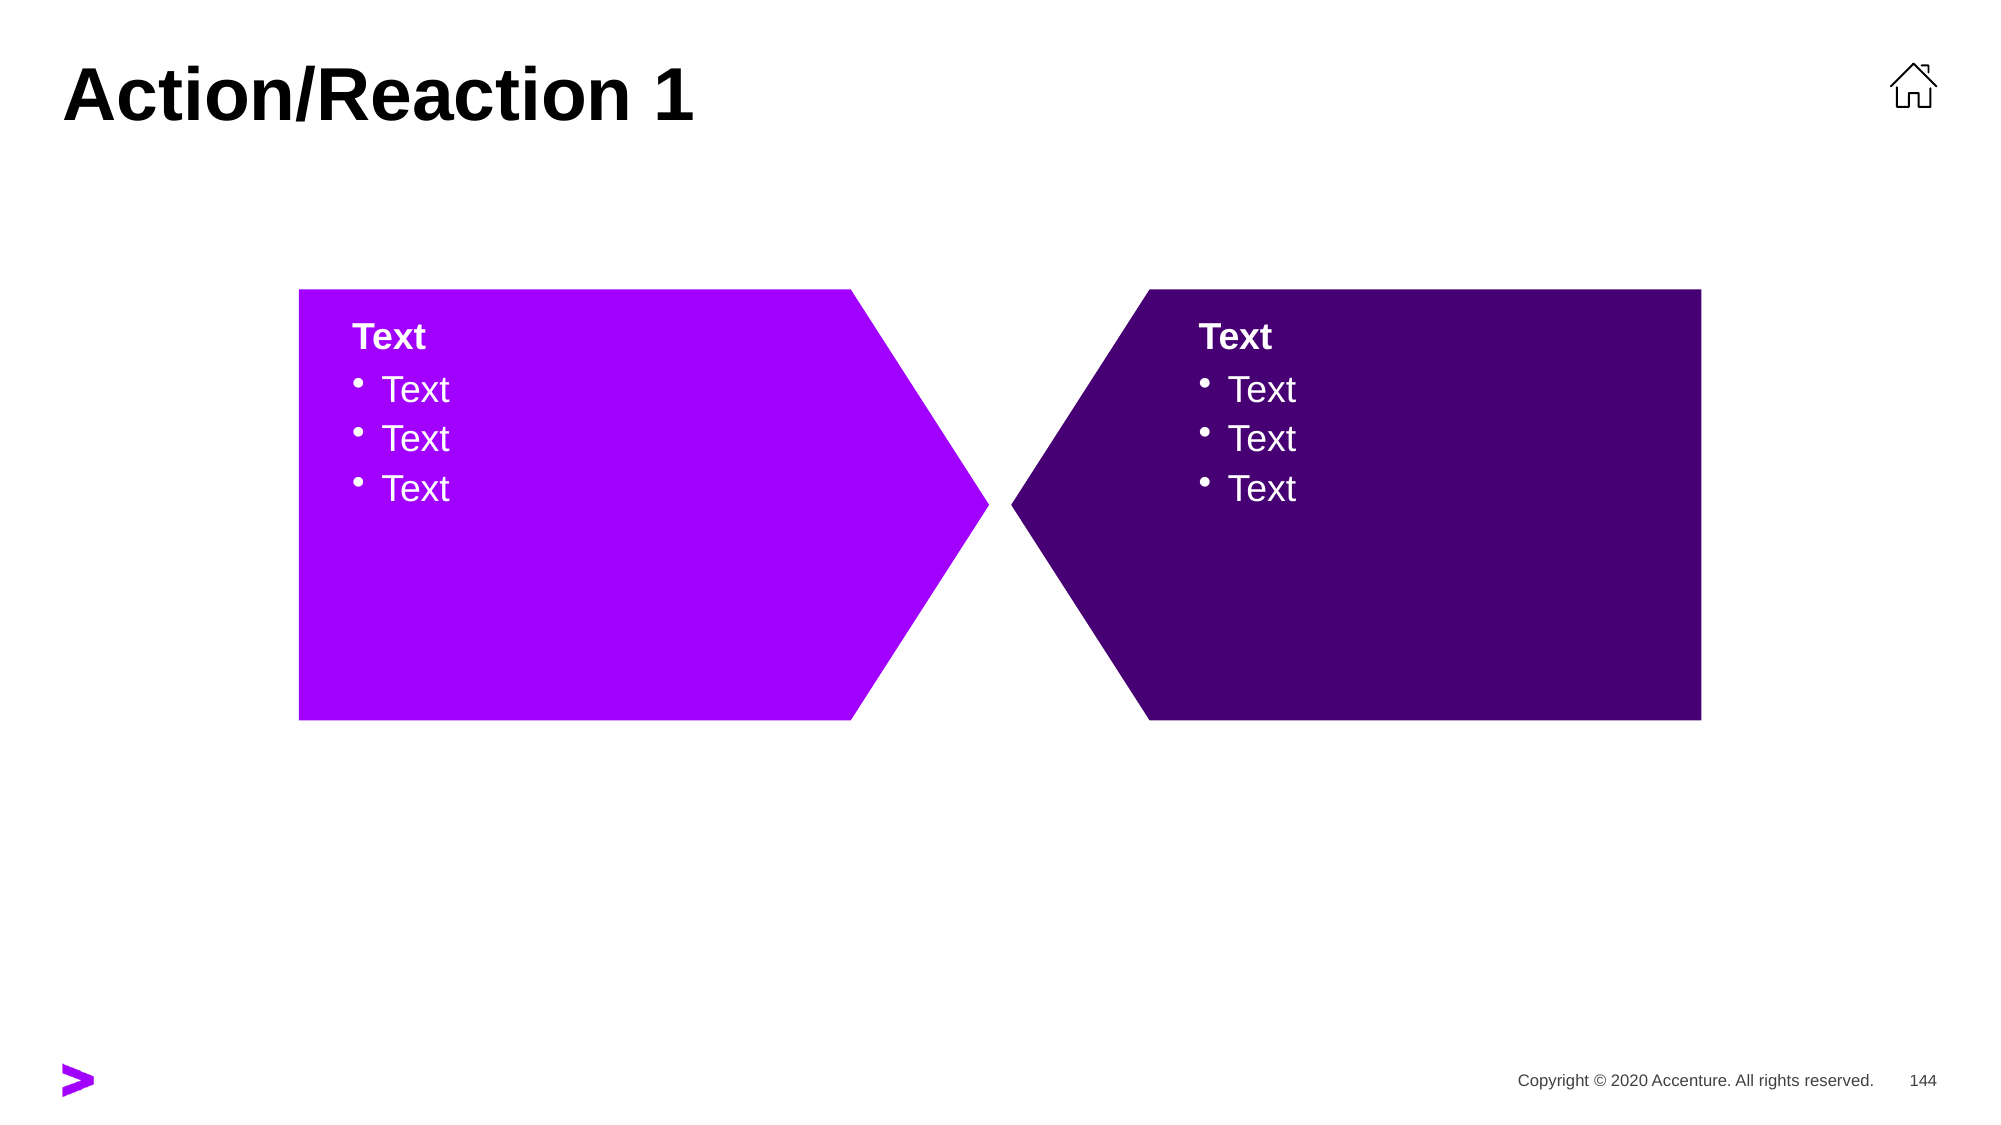

# Action/Reaction 1

Text
Text
Text
Text
Text
Text
Text
Text